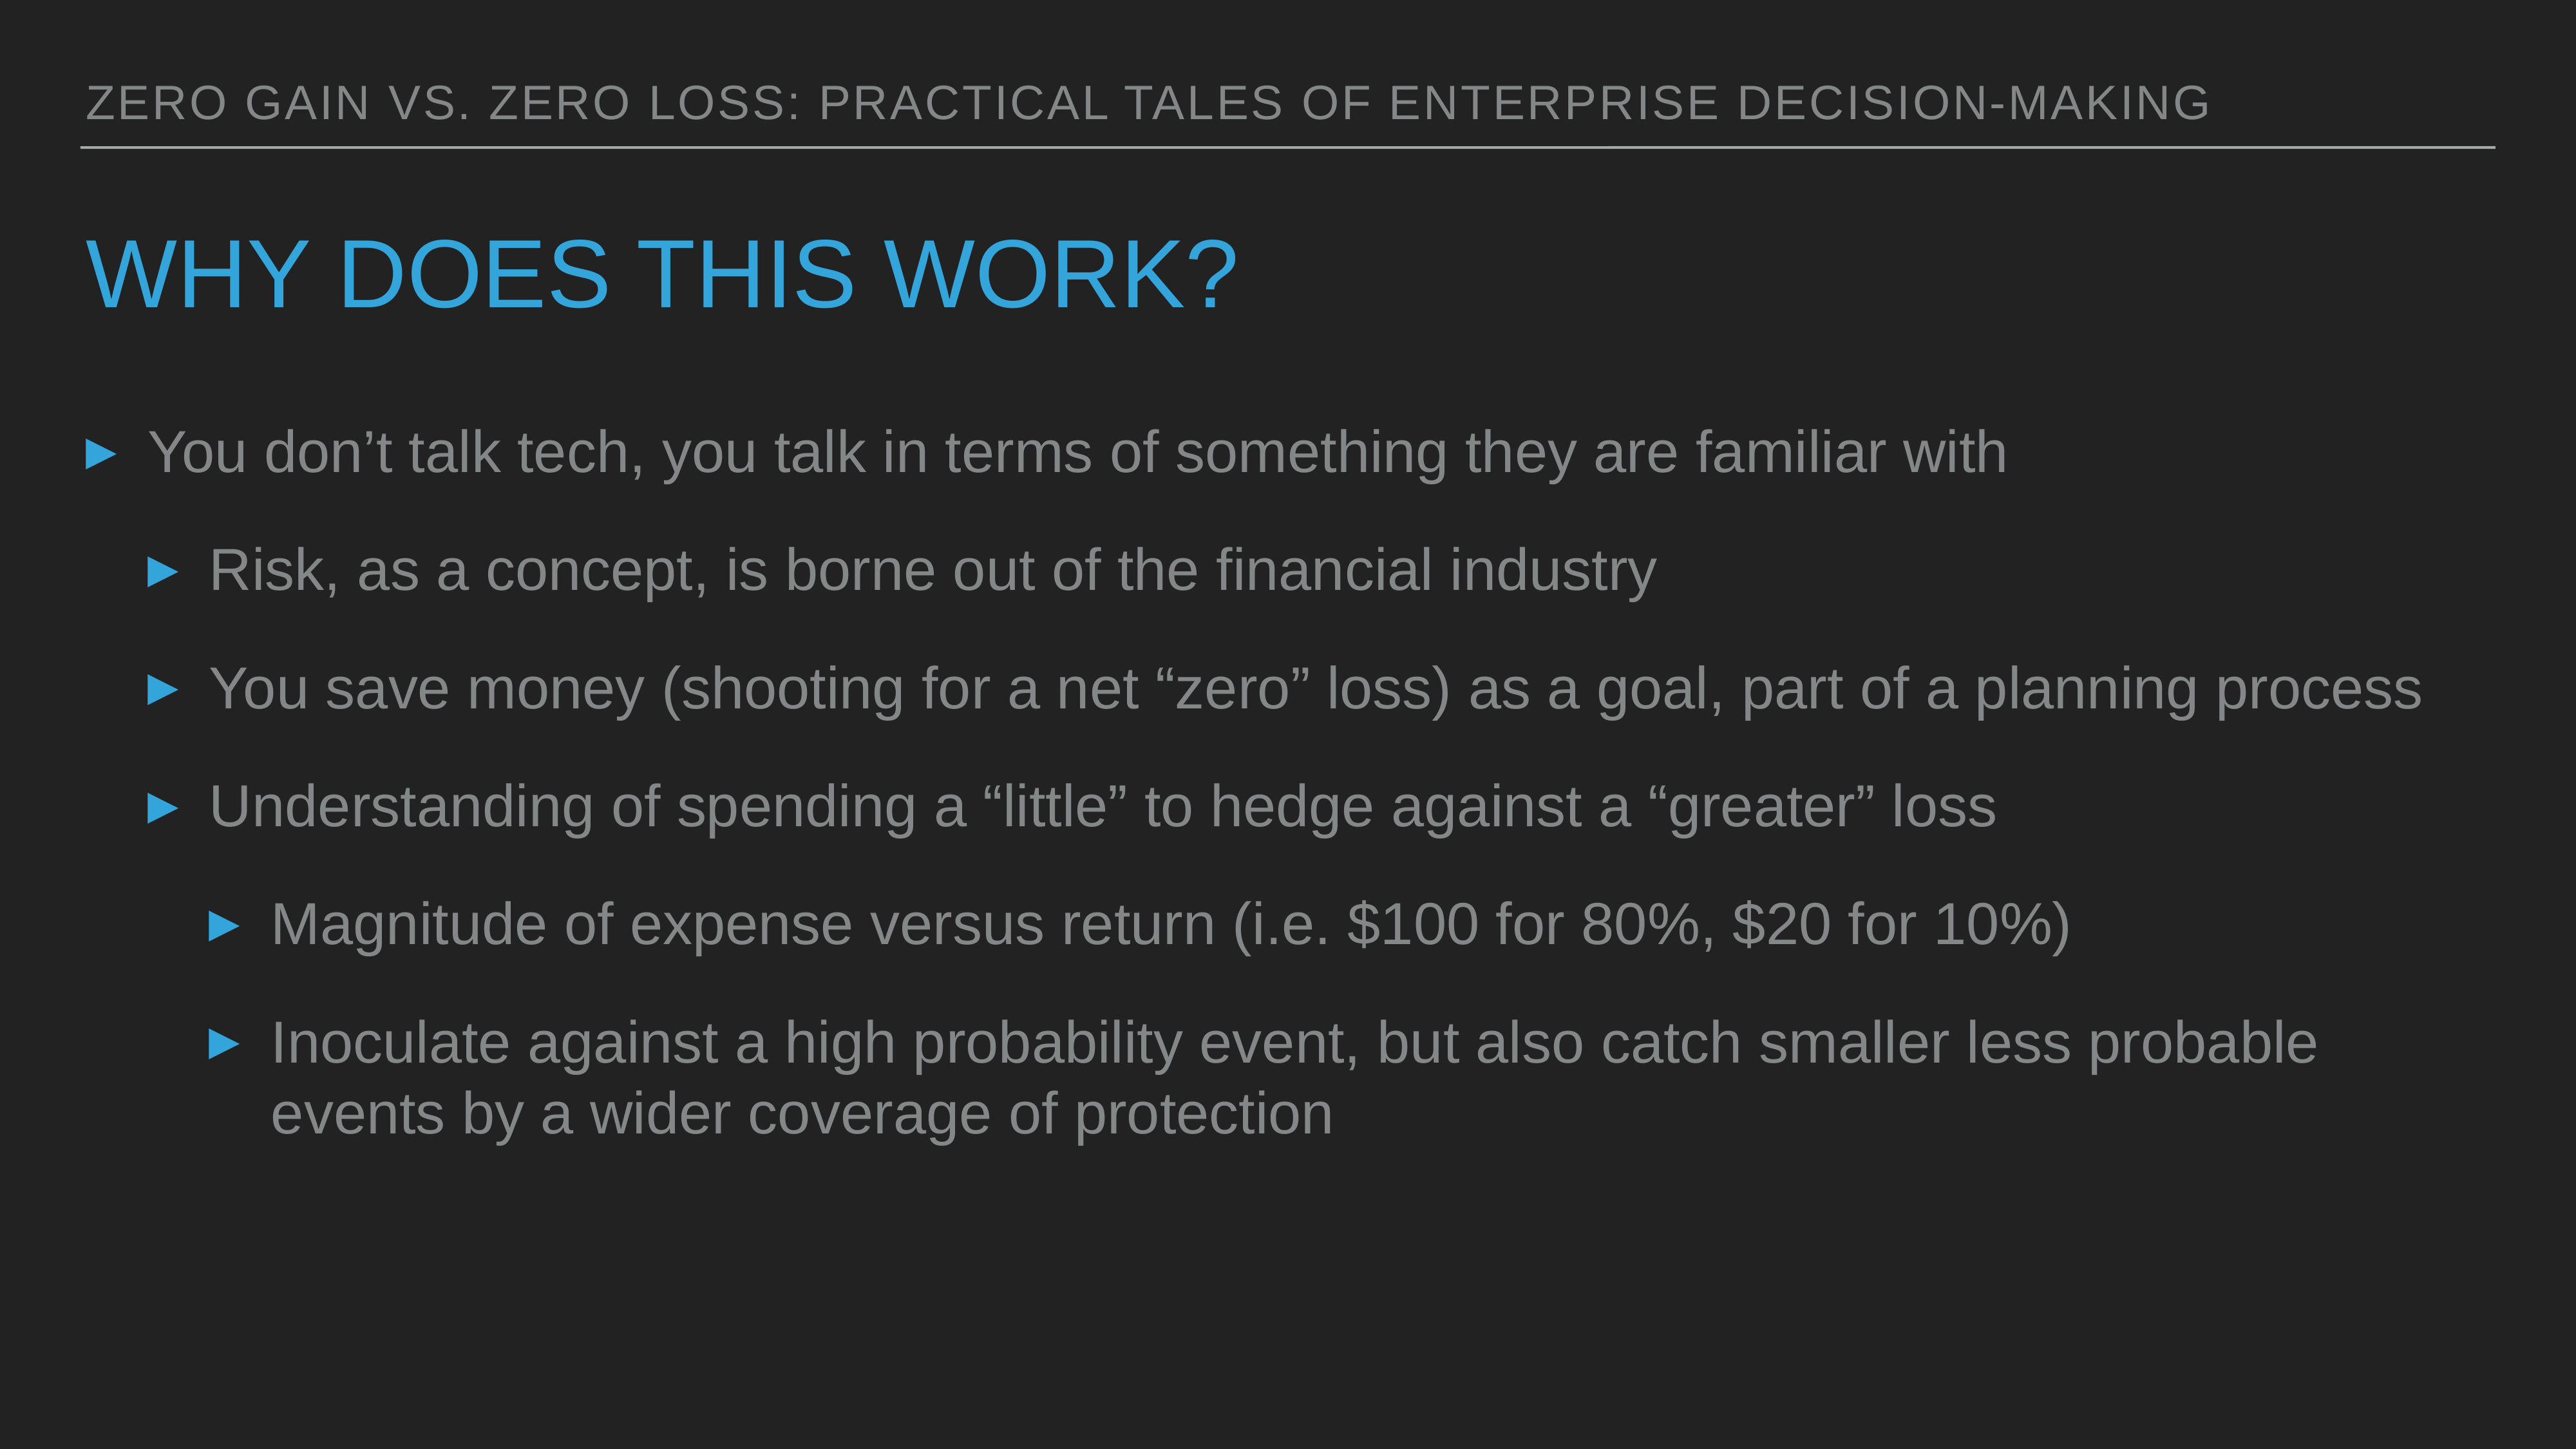

Zero Gain vs. Zero Loss: Practical Tales of Enterprise Decision-Making
# Why DOES THIS WORK?
You don’t talk tech, you talk in terms of something they are familiar with
Risk, as a concept, is borne out of the financial industry
You save money (shooting for a net “zero” loss) as a goal, part of a planning process
Understanding of spending a “little” to hedge against a “greater” loss
Magnitude of expense versus return (i.e. $100 for 80%, $20 for 10%)
Inoculate against a high probability event, but also catch smaller less probable events by a wider coverage of protection